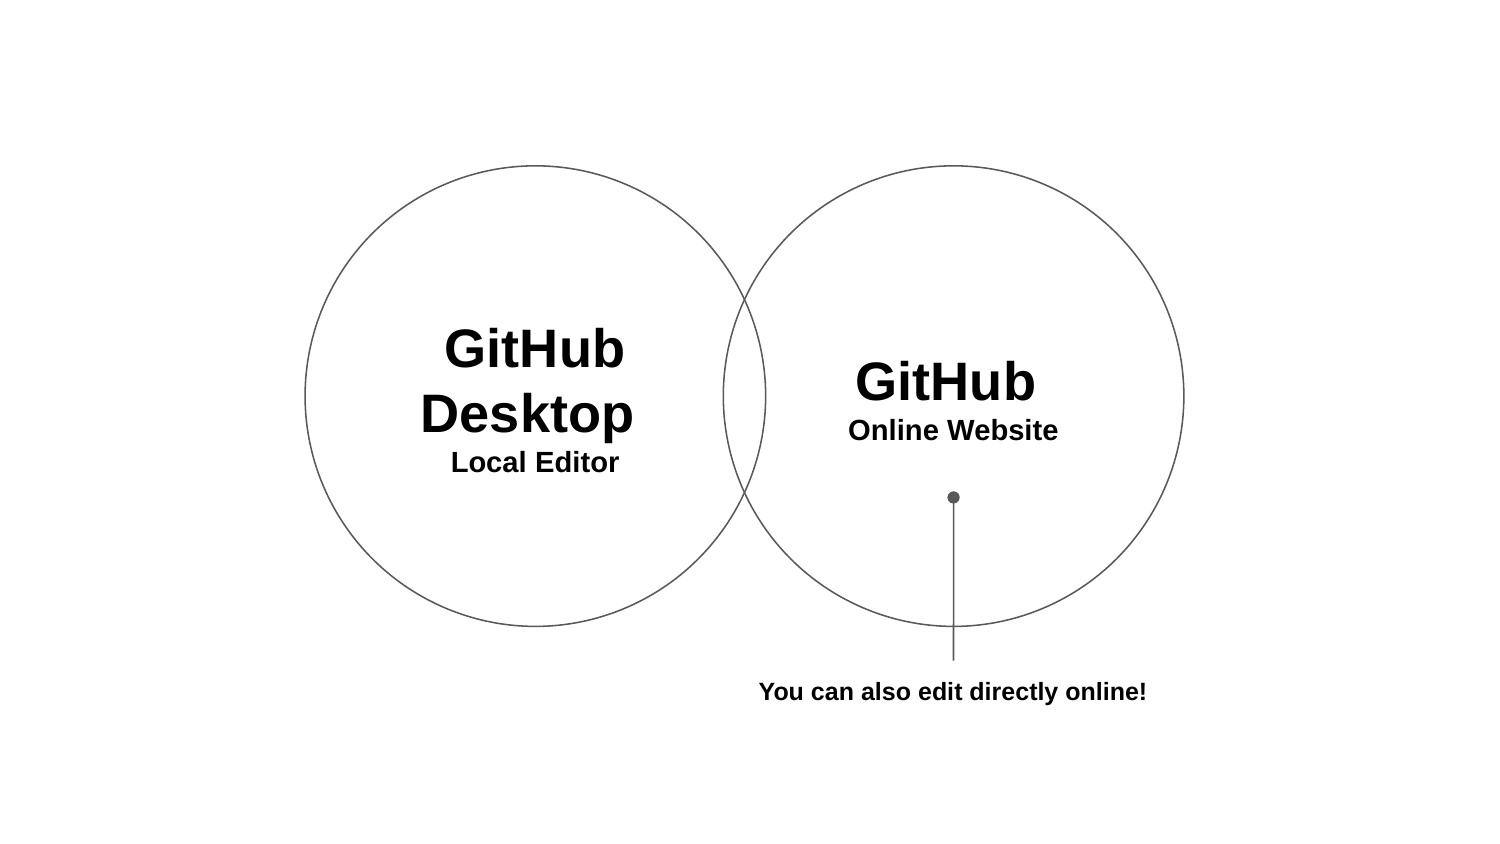

GitHub
Desktop
Local Editor
GitHub
Online Website
You can also edit directly online!